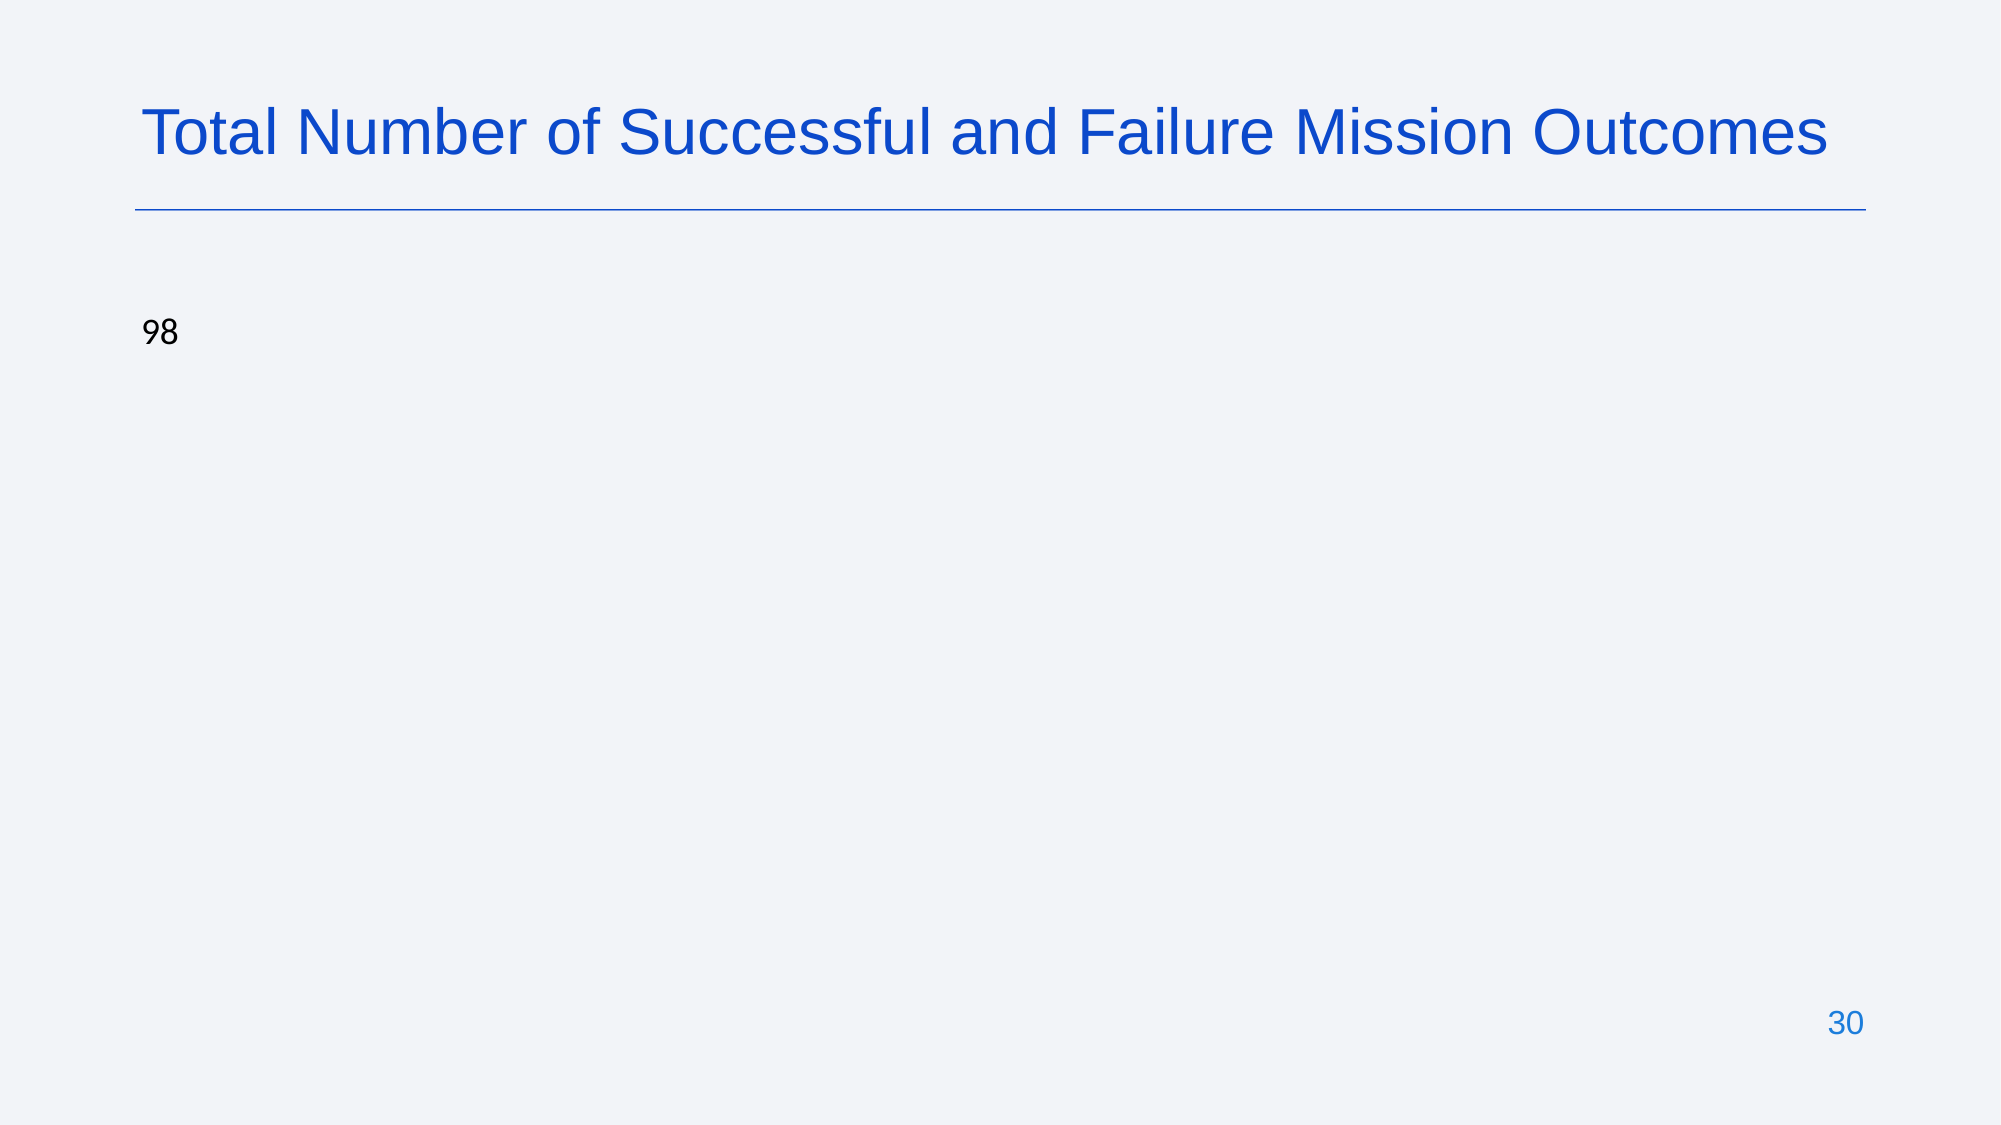

Total Number of Successful and Failure Mission Outcomes
98
30